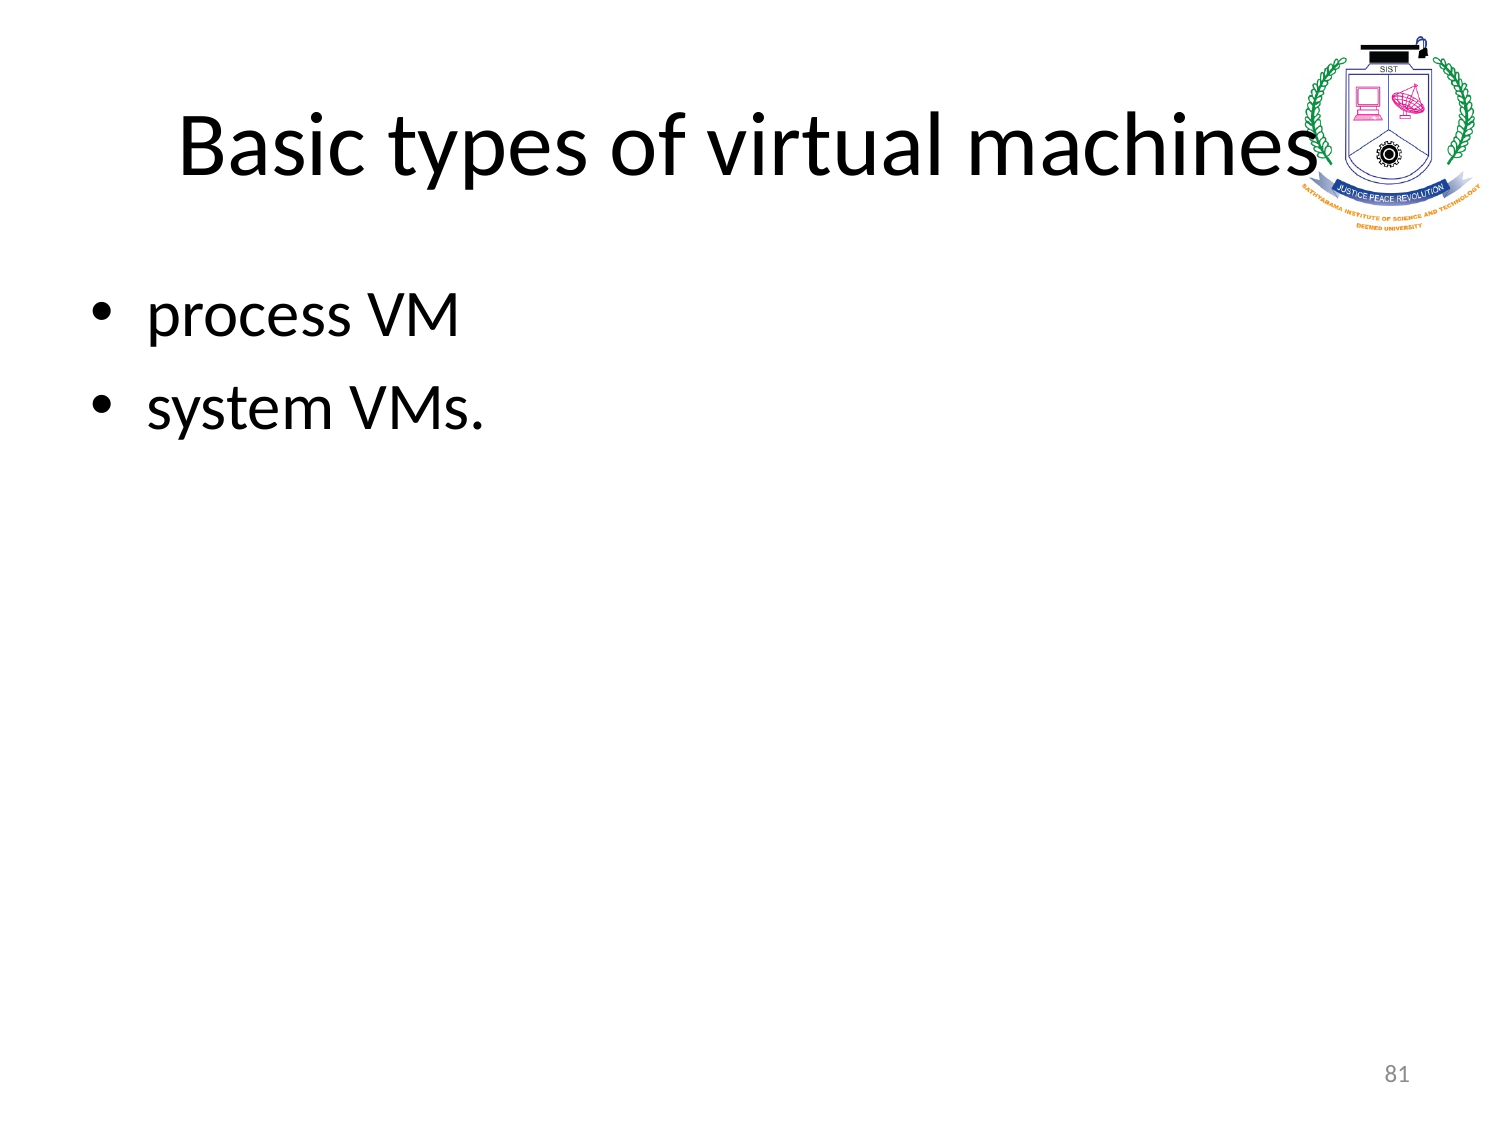

# Basic types of virtual machines
process VM
system VMs.

81